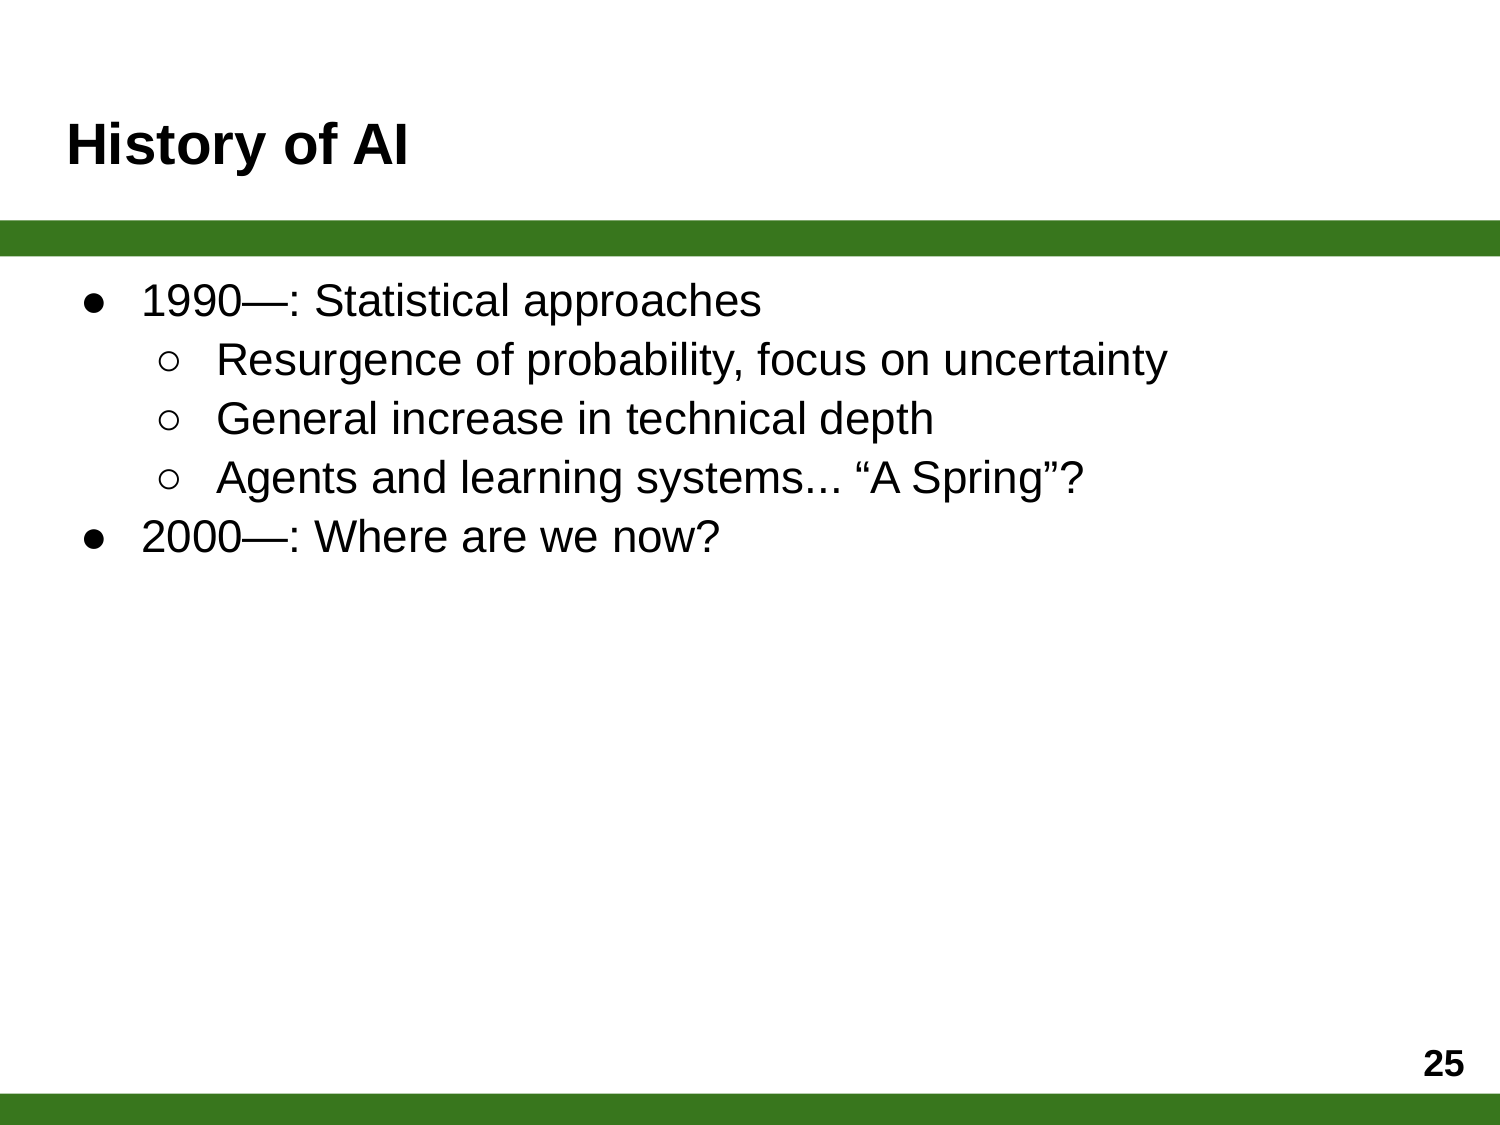

# History of AI
1990—: Statistical approaches
Resurgence of probability, focus on uncertainty
General increase in technical depth
Agents and learning systems... “A Spring”?
2000—: Where are we now?
25